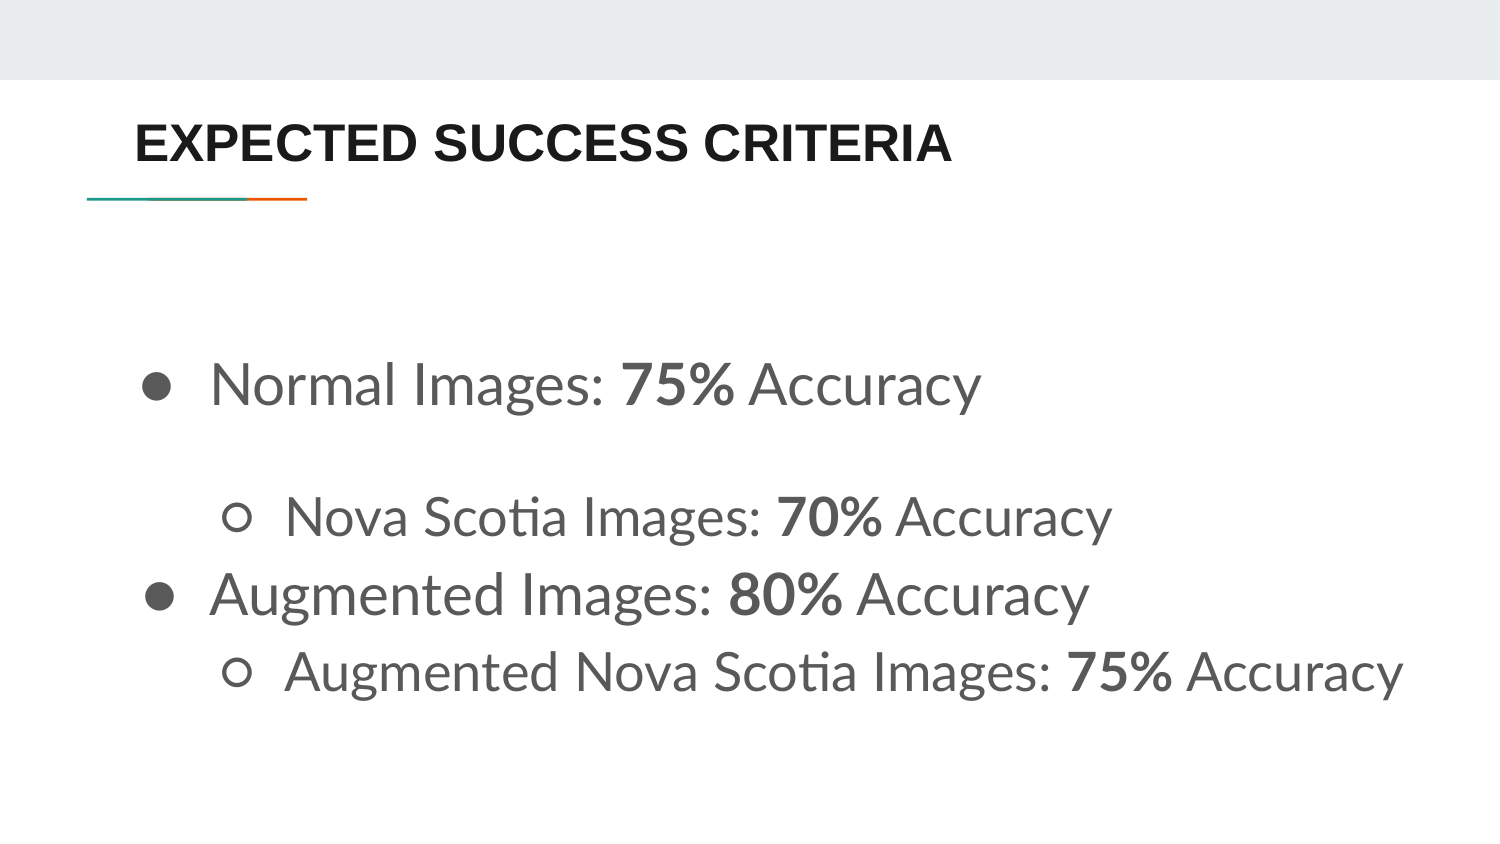

# EXPECTED SUCCESS CRITERIA
Normal Images: 75% Accuracy
Nova Scotia Images: 70% Accuracy
Augmented Images: 80% Accuracy
Augmented Nova Scotia Images: 75% Accuracy